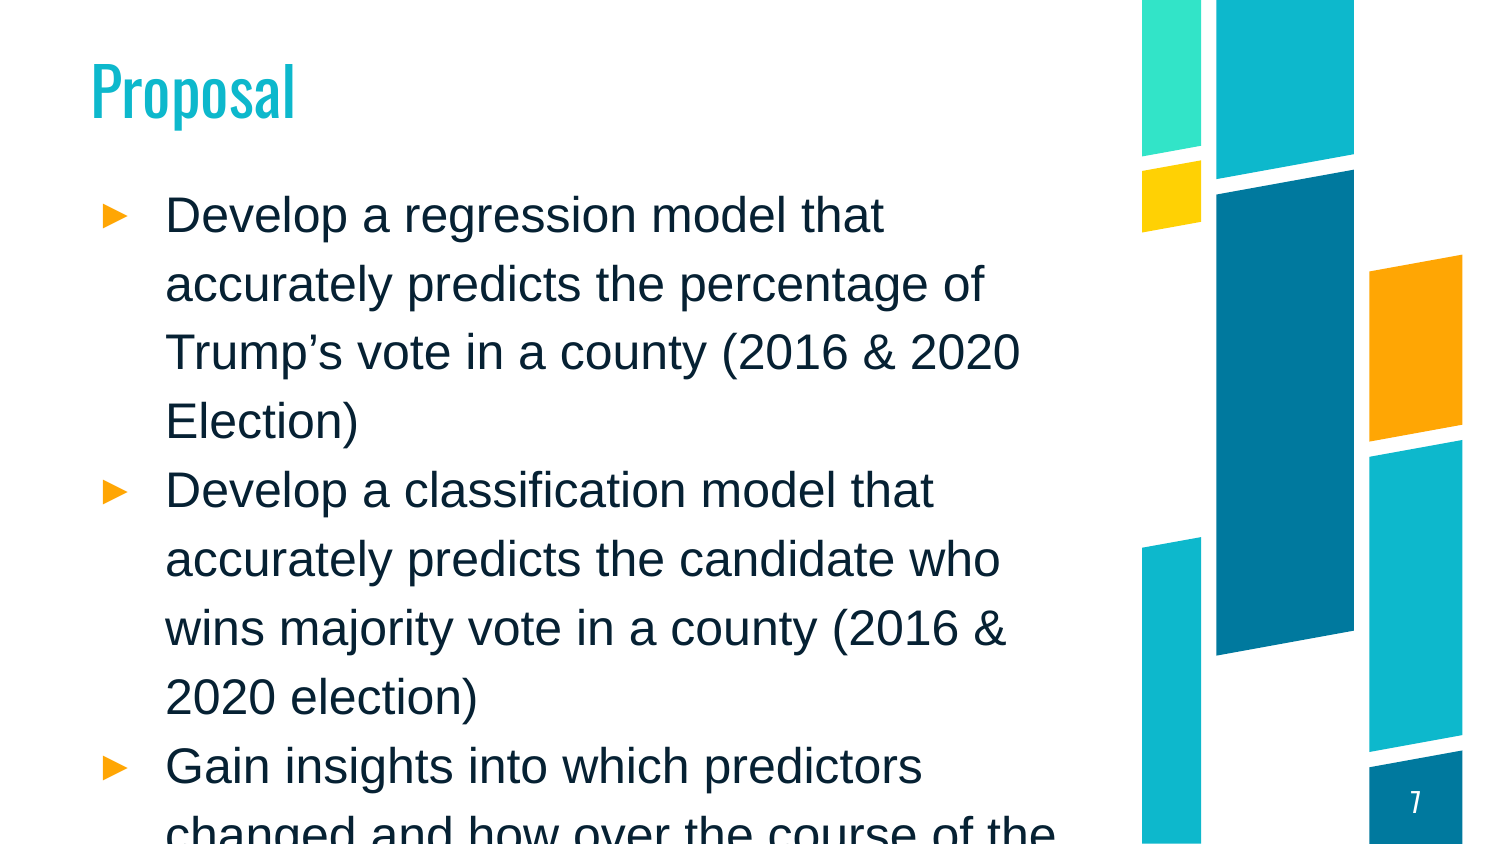

# Proposal
Develop a regression model that accurately predicts the percentage of Trump’s vote in a county (2016 & 2020 Election)
Develop a classification model that accurately predicts the candidate who wins majority vote in a county (2016 & 2020 election)
Gain insights into which predictors changed and how over the course of the two election cycles.
7